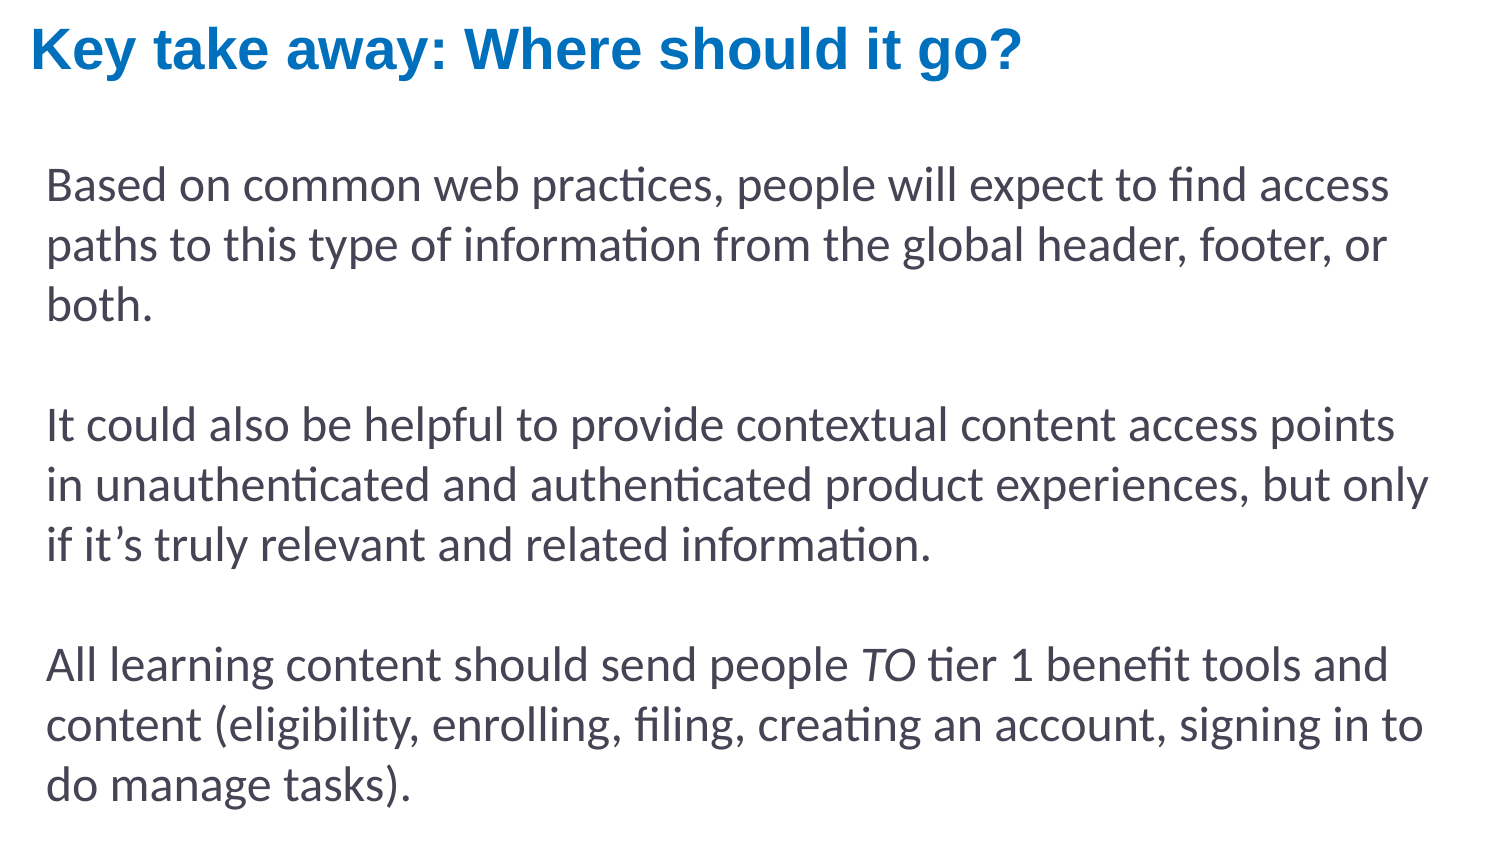

# Key take away: Where should it go?
Based on common web practices, people will expect to find access paths to this type of information from the global header, footer, or both.

It could also be helpful to provide contextual content access points in unauthenticated and authenticated product experiences, but only if it’s truly relevant and related information.

All learning content should send people TO tier 1 benefit tools and content (eligibility, enrolling, filing, creating an account, signing in to do manage tasks).